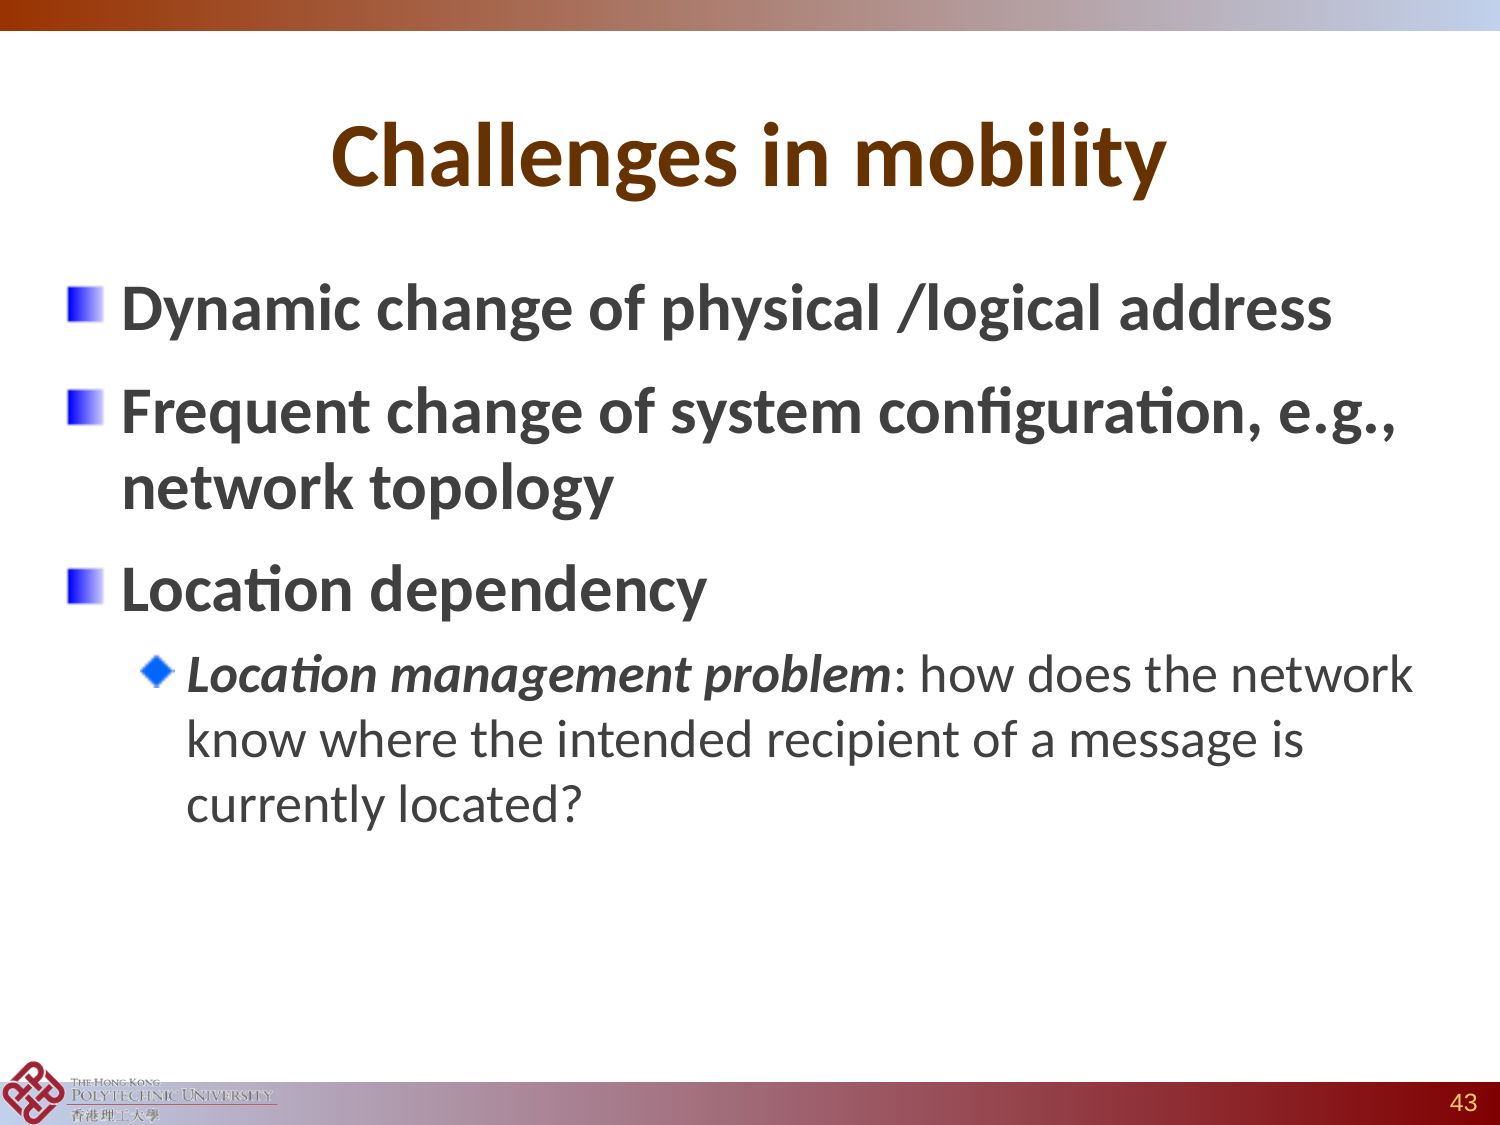

# Challenges in mobility
Dynamic change of physical /logical address
Frequent change of system configuration, e.g., network topology
Location dependency
Location management problem: how does the network know where the intended recipient of a message is currently located?